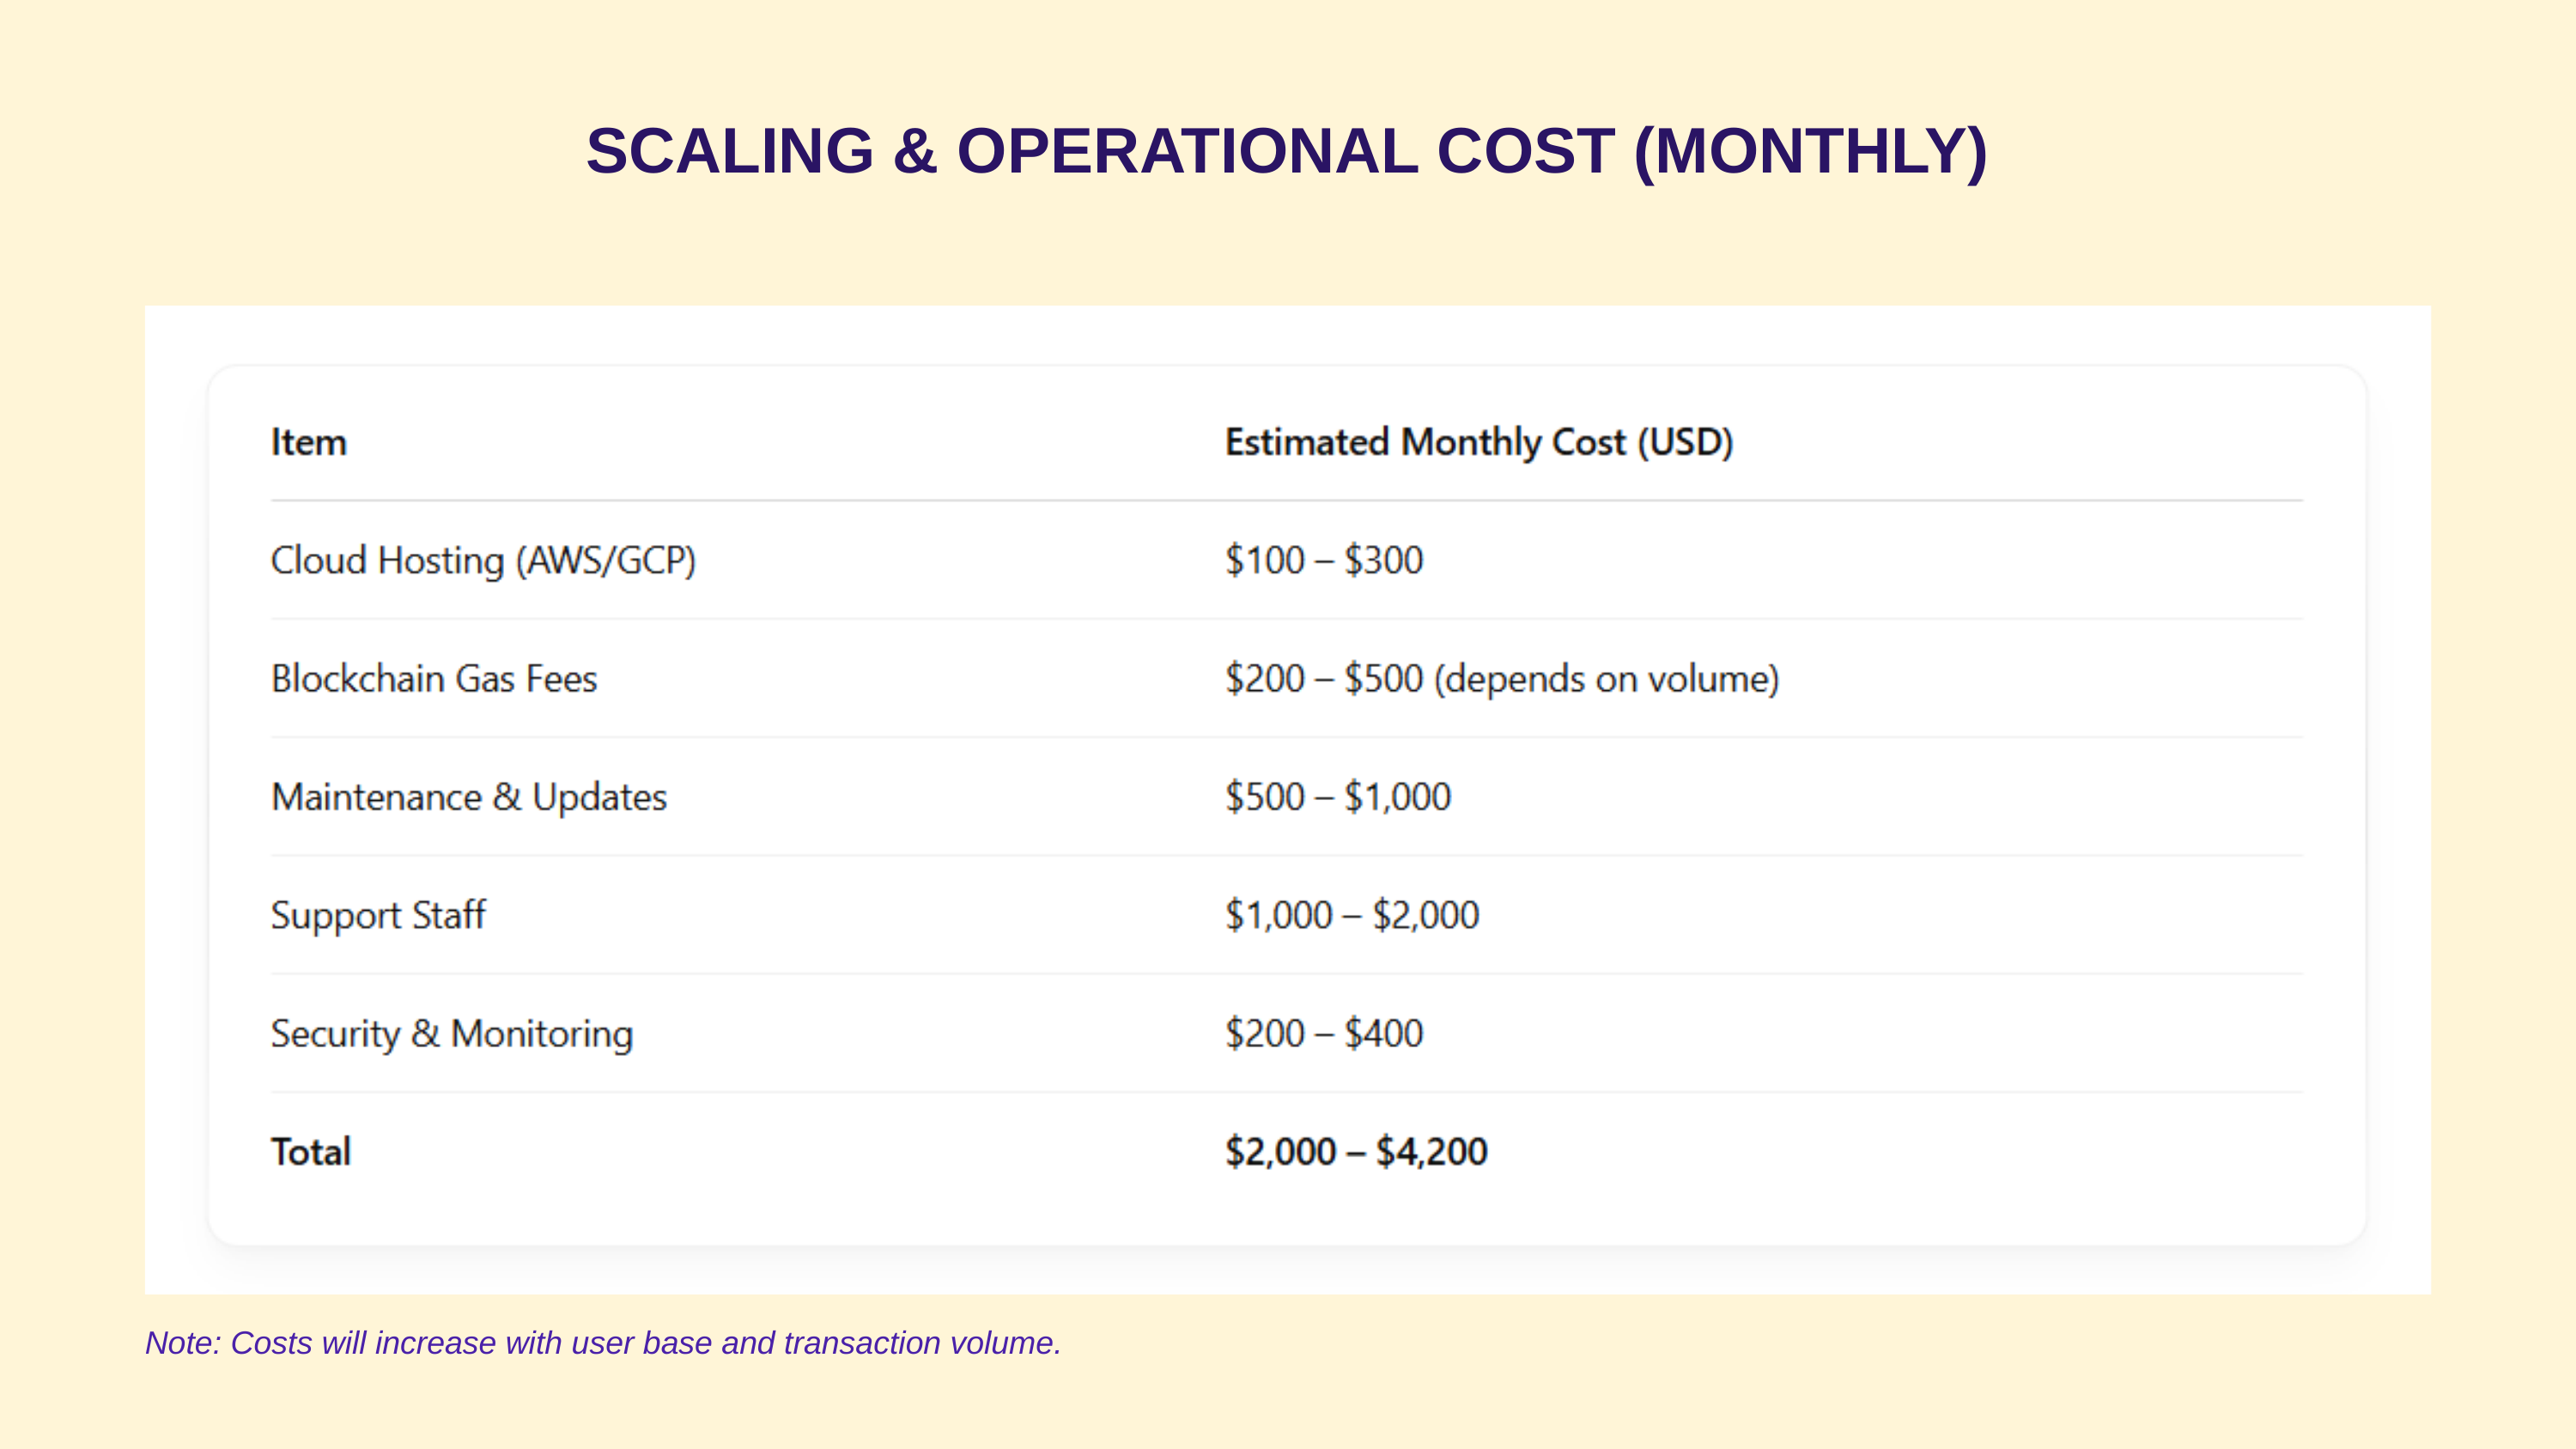

SCALING & OPERATIONAL COST (MONTHLY)

Note: Costs will increase with user base and transaction volume.